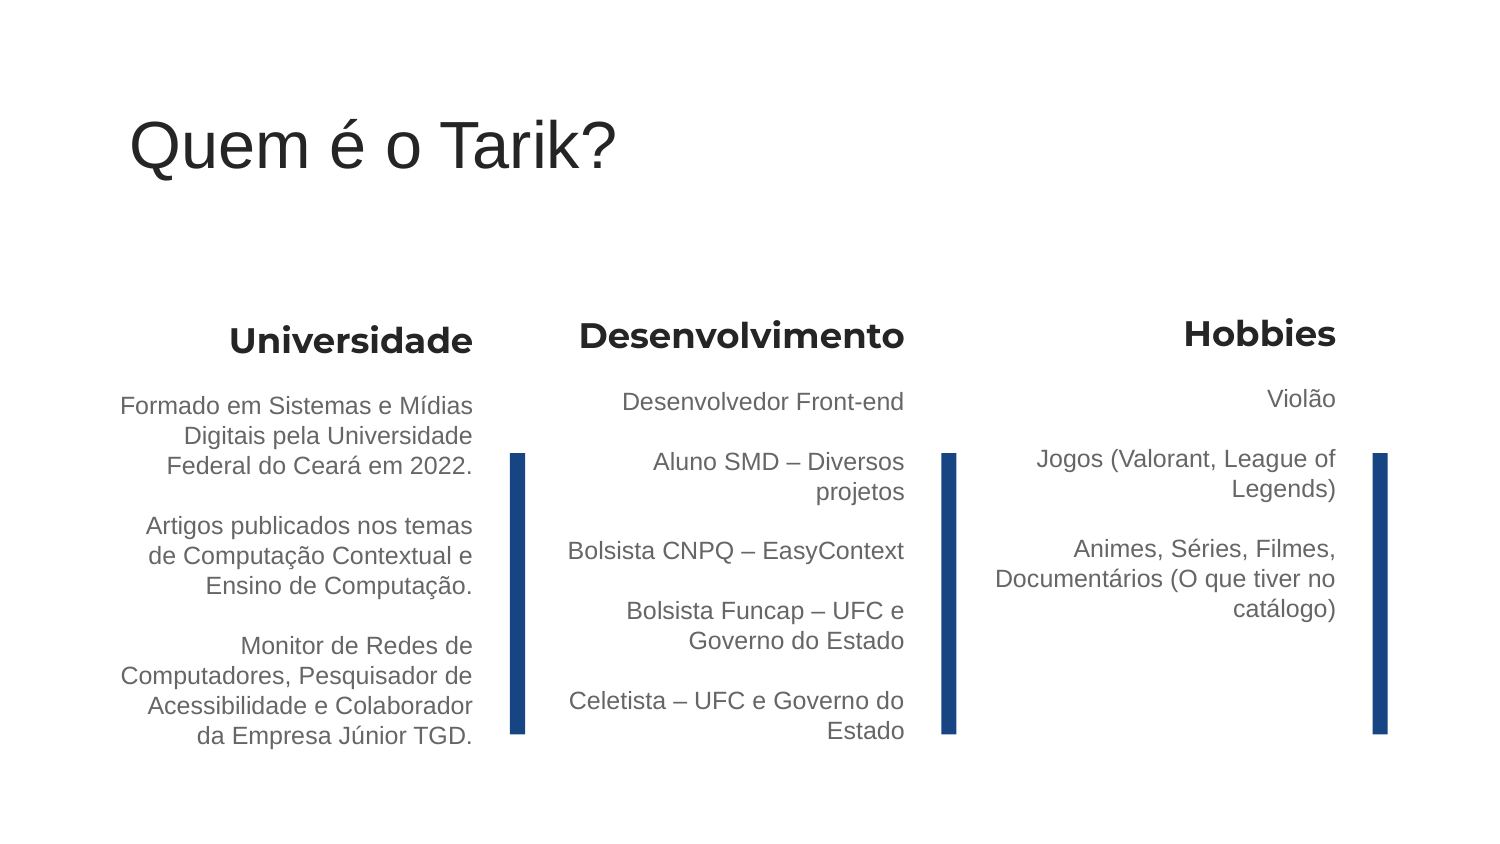

# Quem é o Tarik?
Hobbies
Desenvolvimento
Universidade
Violão

Jogos (Valorant, League of Legends)

Animes, Séries, Filmes, Documentários (O que tiver no catálogo)
Desenvolvedor Front-end

Aluno SMD – Diversos projetos

Bolsista CNPQ – EasyContext

Bolsista Funcap – UFC e Governo do Estado

Celetista – UFC e Governo do Estado

Formado em Sistemas e Mídias Digitais pela Universidade Federal do Ceará em 2022.

Artigos publicados nos temas de Computação Contextual e Ensino de Computação.

Monitor de Redes de Computadores, Pesquisador de Acessibilidade e Colaborador da Empresa Júnior TGD.